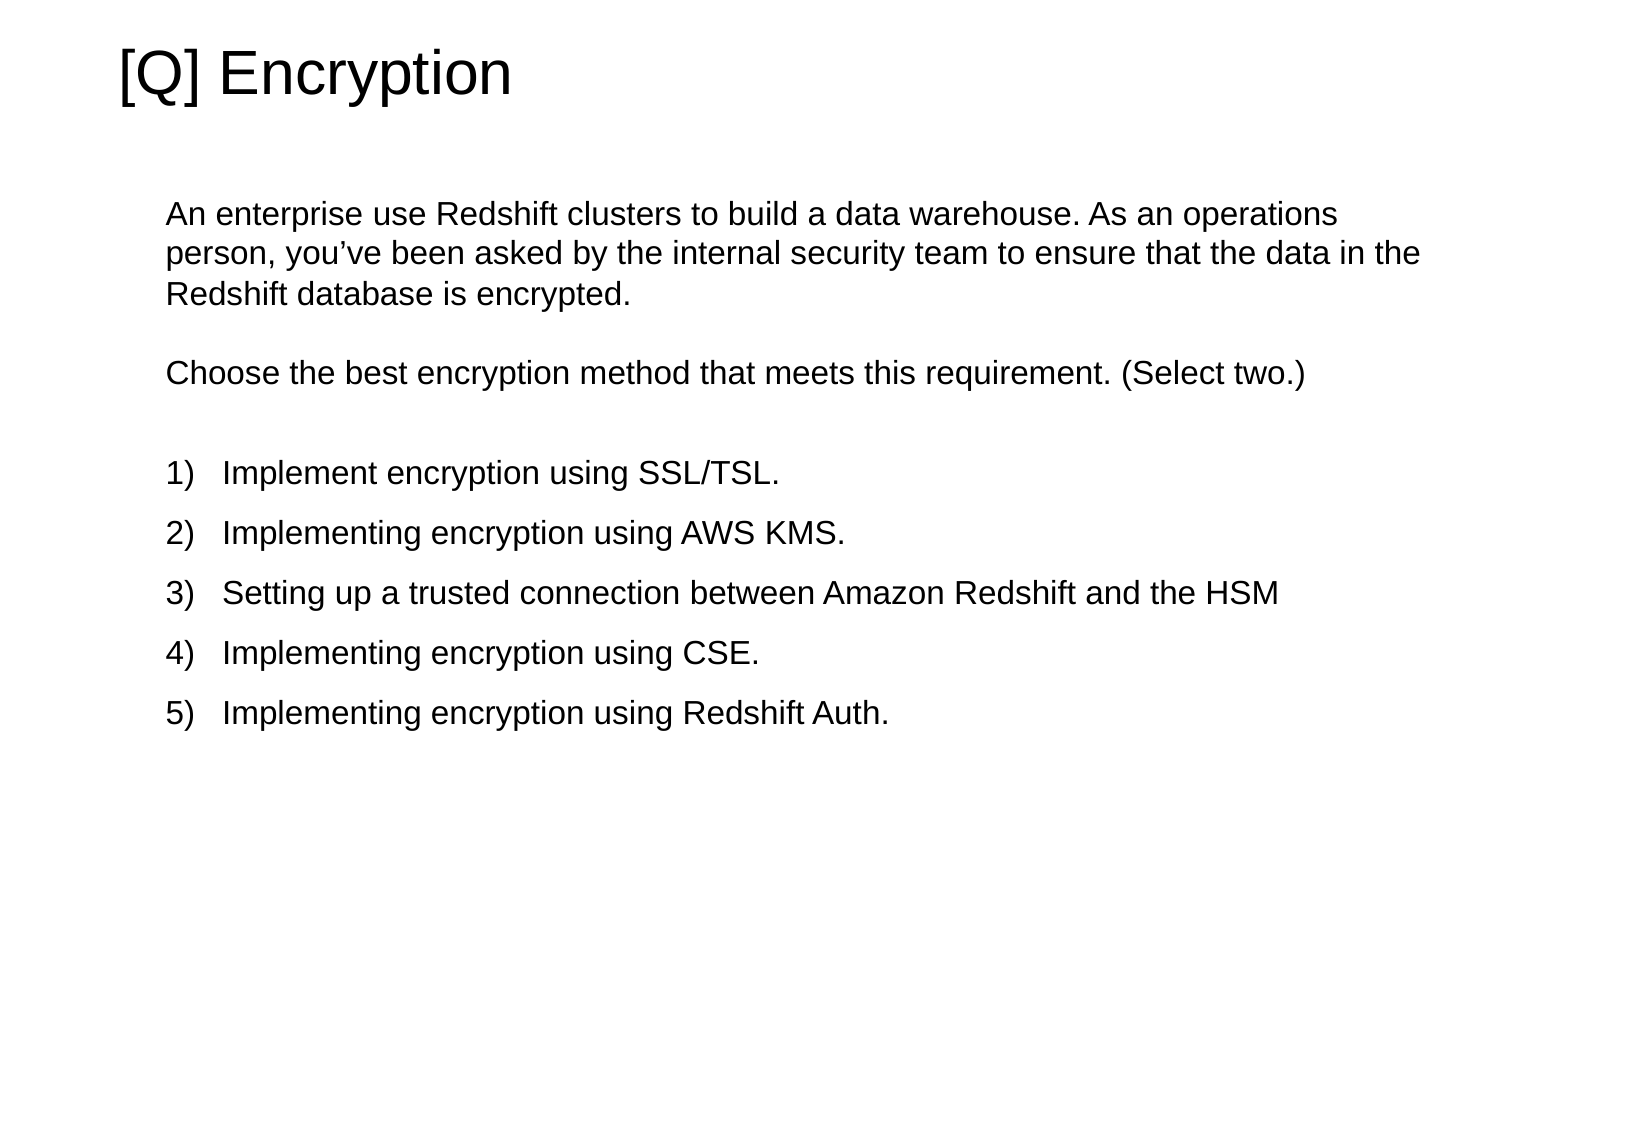

[Q] Encryption
An enterprise use Redshift clusters to build a data warehouse. As an operations person, you’ve been asked by the internal security team to ensure that the data in the Redshift database is encrypted.

Choose the best encryption method that meets this requirement. (Select two.)

Implement encryption using SSL/TSL.
Implementing encryption using AWS KMS.
Setting up a trusted connection between Amazon Redshift and the HSM
Implementing encryption using CSE.
Implementing encryption using Redshift Auth.